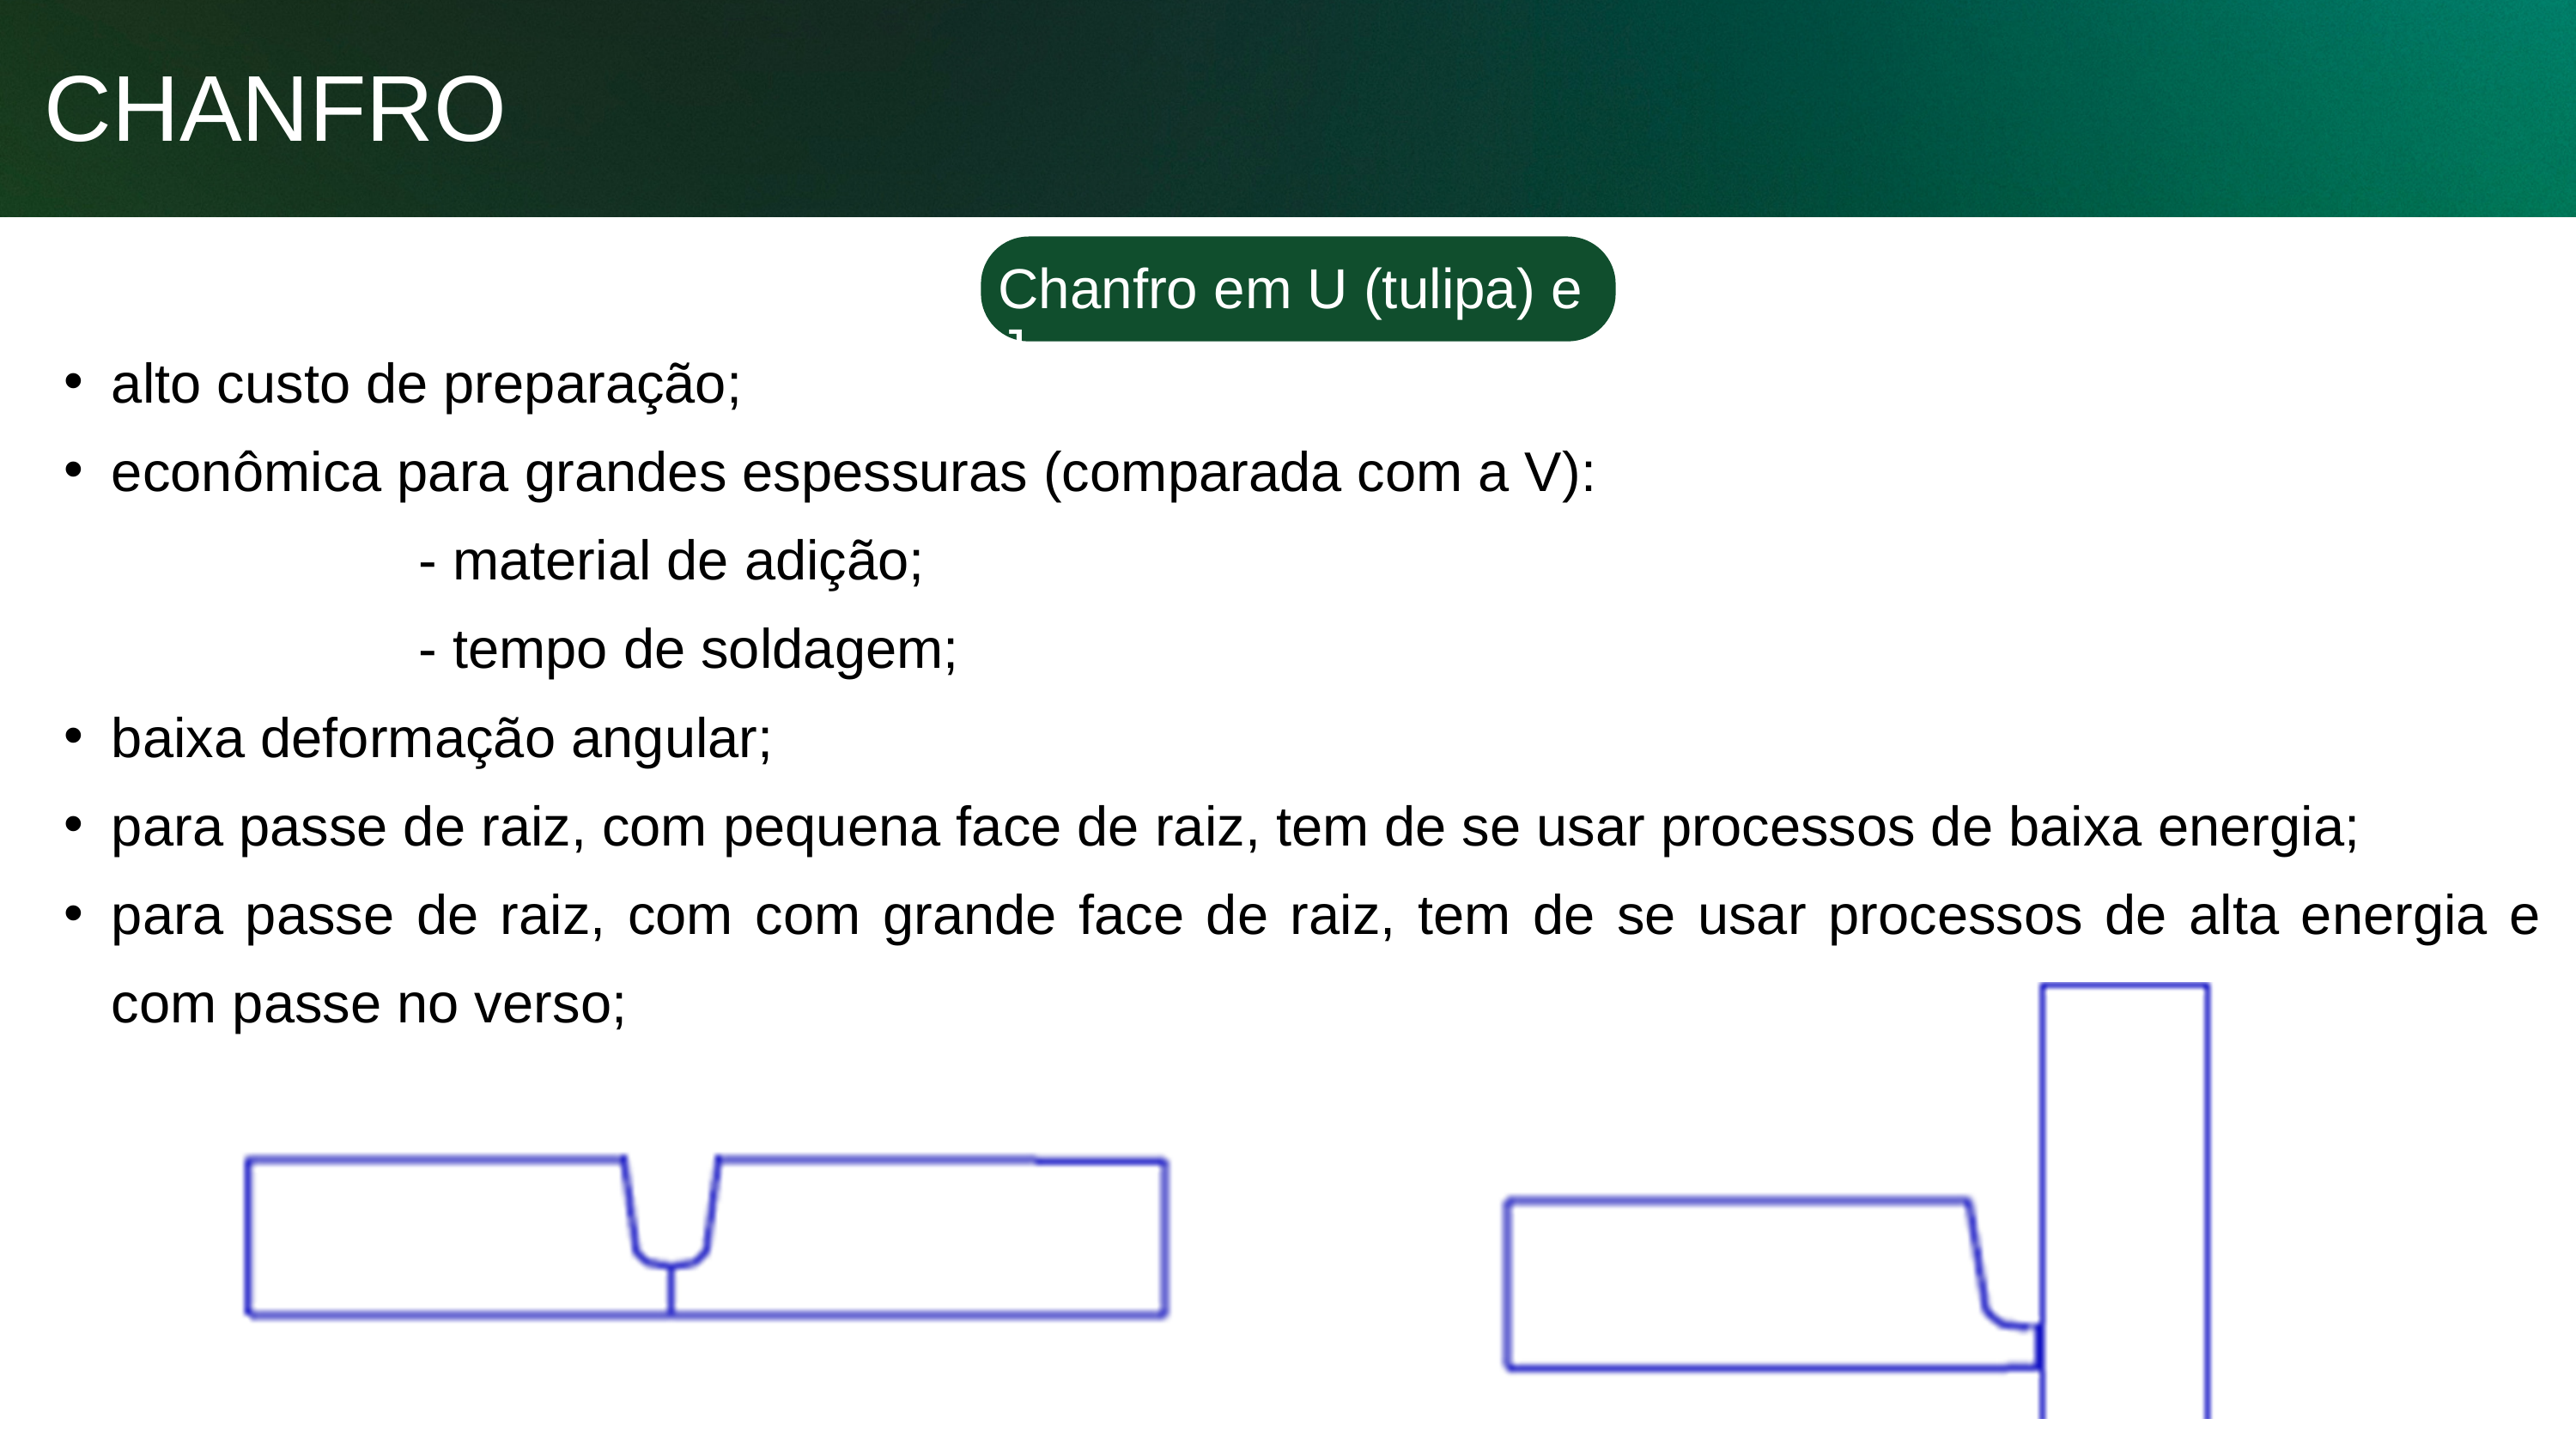

CHANFRO

Chanfro em U (tulipa) e J
alto custo de preparação;
econômica para grandes espessuras (comparada com a V):
                          - material de adição;
                          - tempo de soldagem;
baixa deformação angular;
para passe de raiz, com pequena face de raiz, tem de se usar processos de baixa energia;
para passe de raiz, com com grande face de raiz, tem de se usar processos de alta energia e com passe no verso;